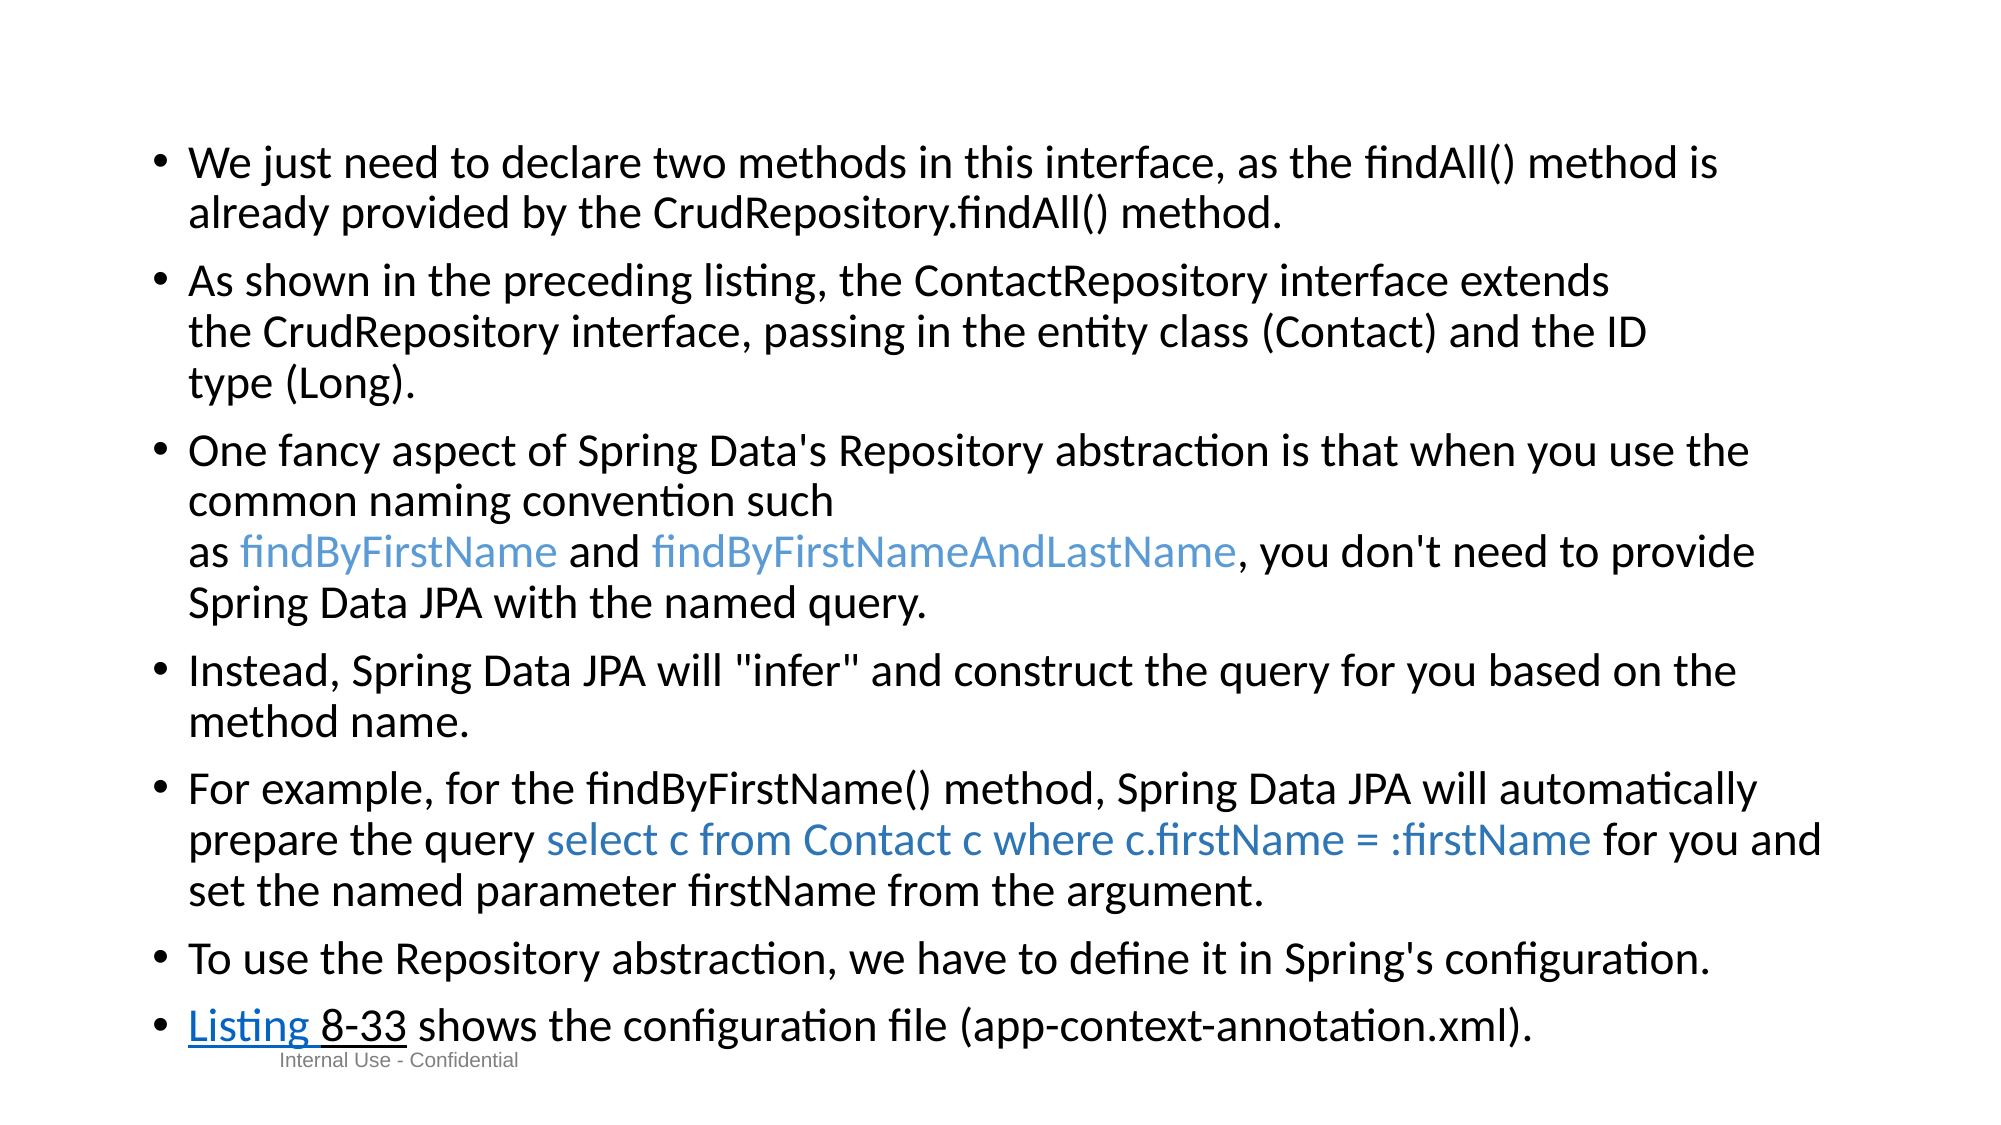

#
We just need to declare two methods in this interface, as the findAll() method is already provided by the CrudRepository.findAll() method.
As shown in the preceding listing, the ContactRepository interface extends the CrudRepository interface, passing in the entity class (Contact) and the ID type (Long).
One fancy aspect of Spring Data's Repository abstraction is that when you use the common naming convention such as findByFirstName and findByFirstNameAndLastName, you don't need to provide Spring Data JPA with the named query.
Instead, Spring Data JPA will "infer" and construct the query for you based on the method name.
For example, for the findByFirstName() method, Spring Data JPA will automatically prepare the query select c from Contact c where c.firstName = :firstName for you and set the named parameter firstName from the argument.
To use the Repository abstraction, we have to define it in Spring's configuration.
Listing 8-33 shows the configuration file (app-context-annotation.xml).